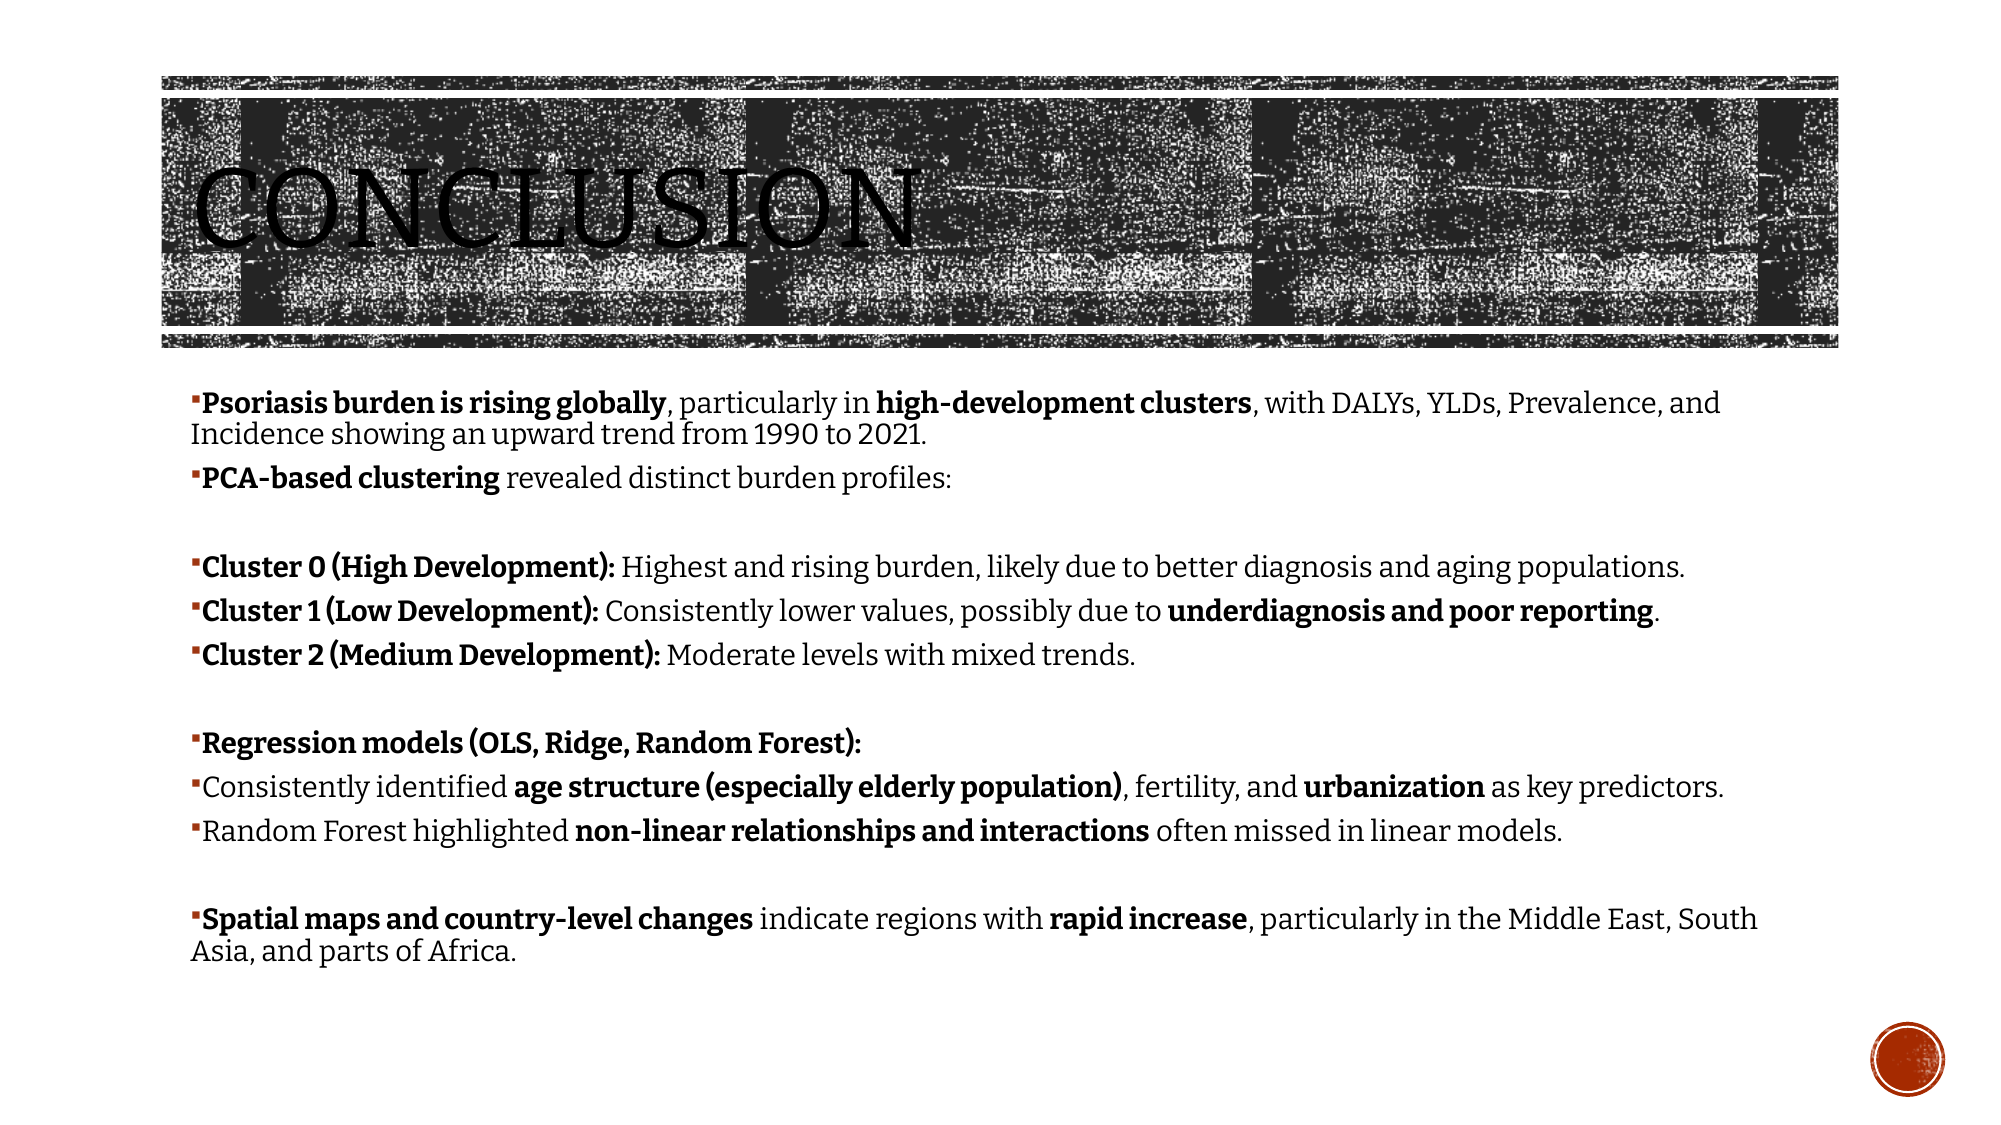

# Conclusion

Psoriasis burden is rising globally, particularly in high-development clusters, with DALYs, YLDs, Prevalence, and Incidence showing an upward trend from 1990 to 2021.
PCA-based clustering revealed distinct burden profiles:

Cluster 0 (High Development): Highest and rising burden, likely due to better diagnosis and aging populations.
Cluster 1 (Low Development): Consistently lower values, possibly due to underdiagnosis and poor reporting.
Cluster 2 (Medium Development): Moderate levels with mixed trends.

Regression models (OLS, Ridge, Random Forest):
Consistently identified age structure (especially elderly population), fertility, and urbanization as key predictors.
Random Forest highlighted non-linear relationships and interactions often missed in linear models.

Spatial maps and country-level changes indicate regions with rapid increase, particularly in the Middle East, South Asia, and parts of Africa.